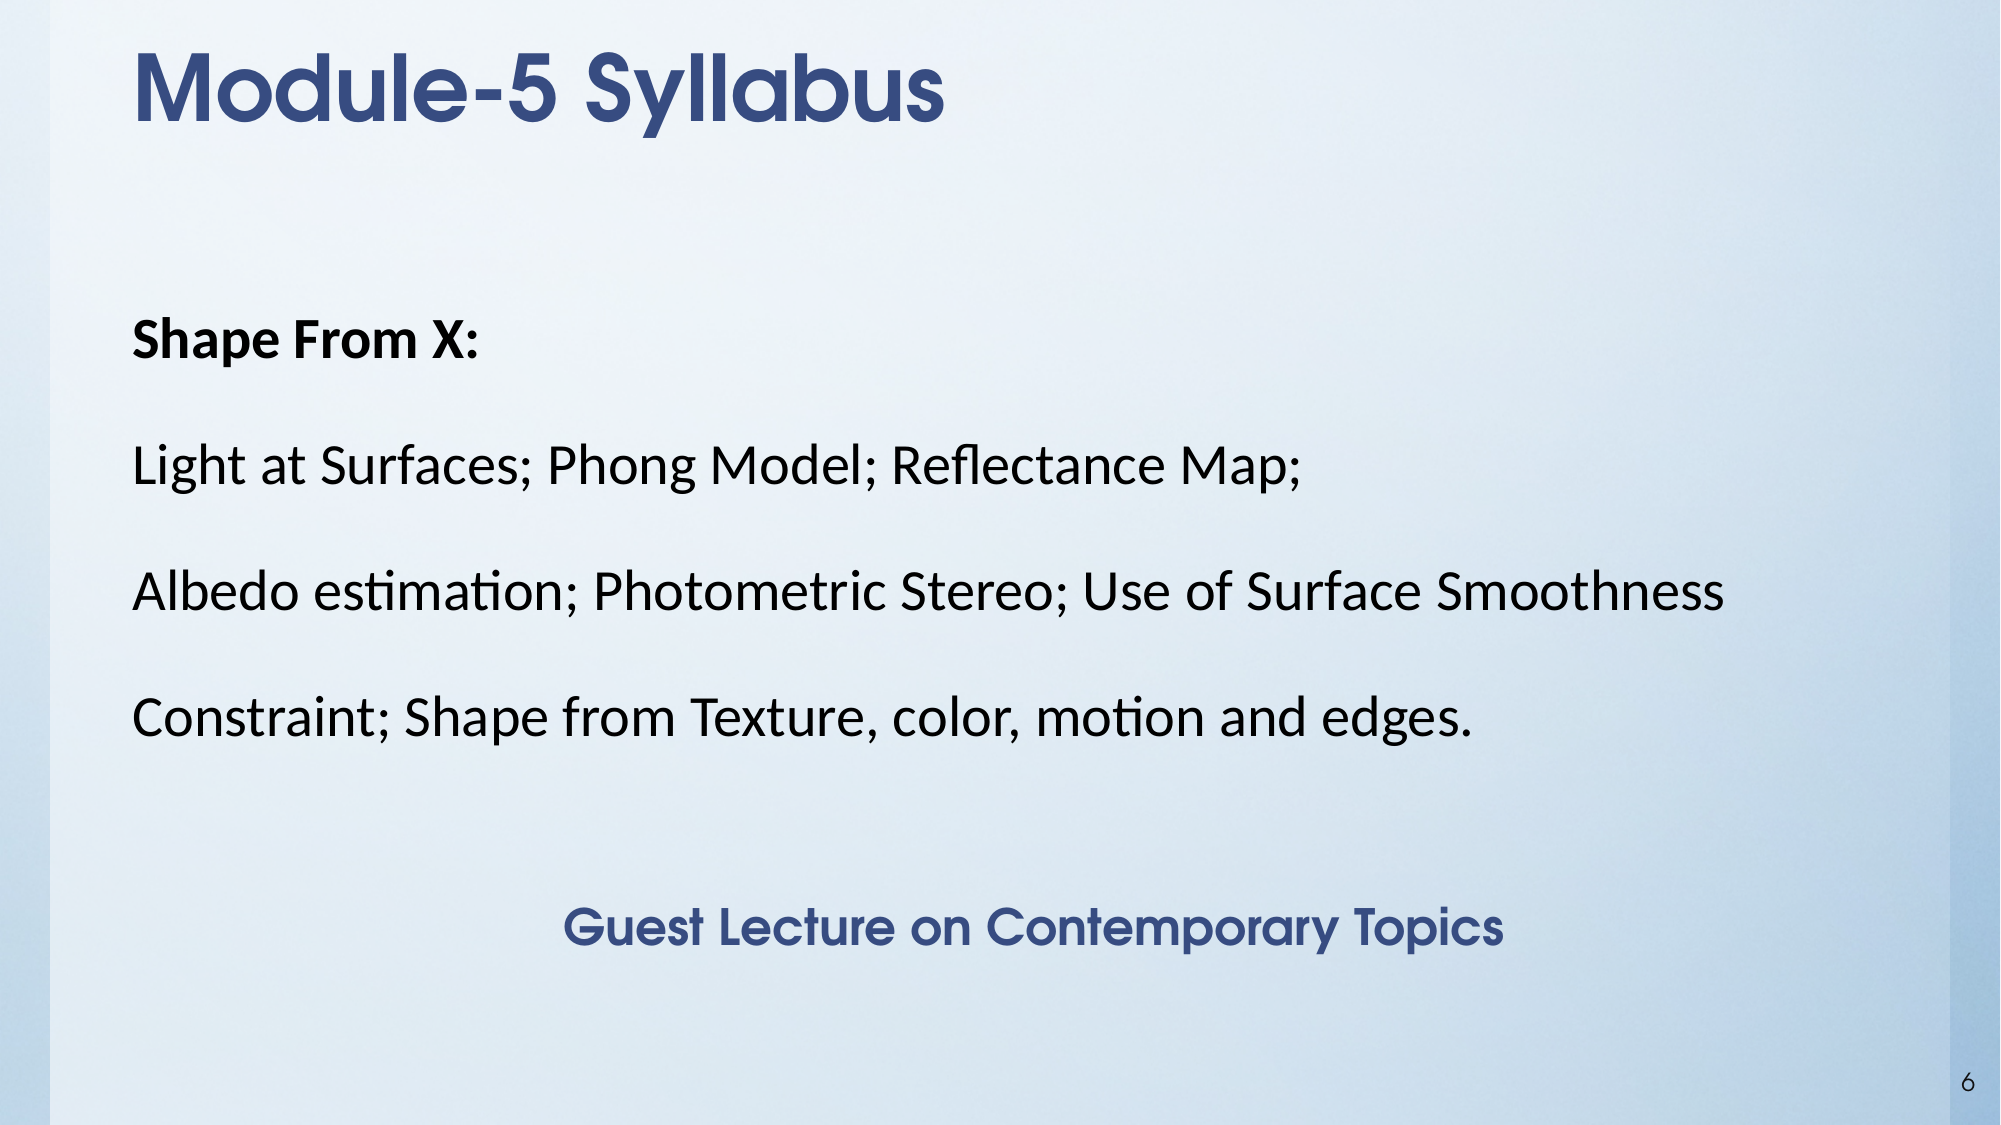

# Module-5 Syllabus
Shape From X:
Light at Surfaces; Phong Model; Reflectance Map;
Albedo estimation; Photometric Stereo; Use of Surface Smoothness
Constraint; Shape from Texture, color, motion and edges.
Guest Lecture on Contemporary Topics
6